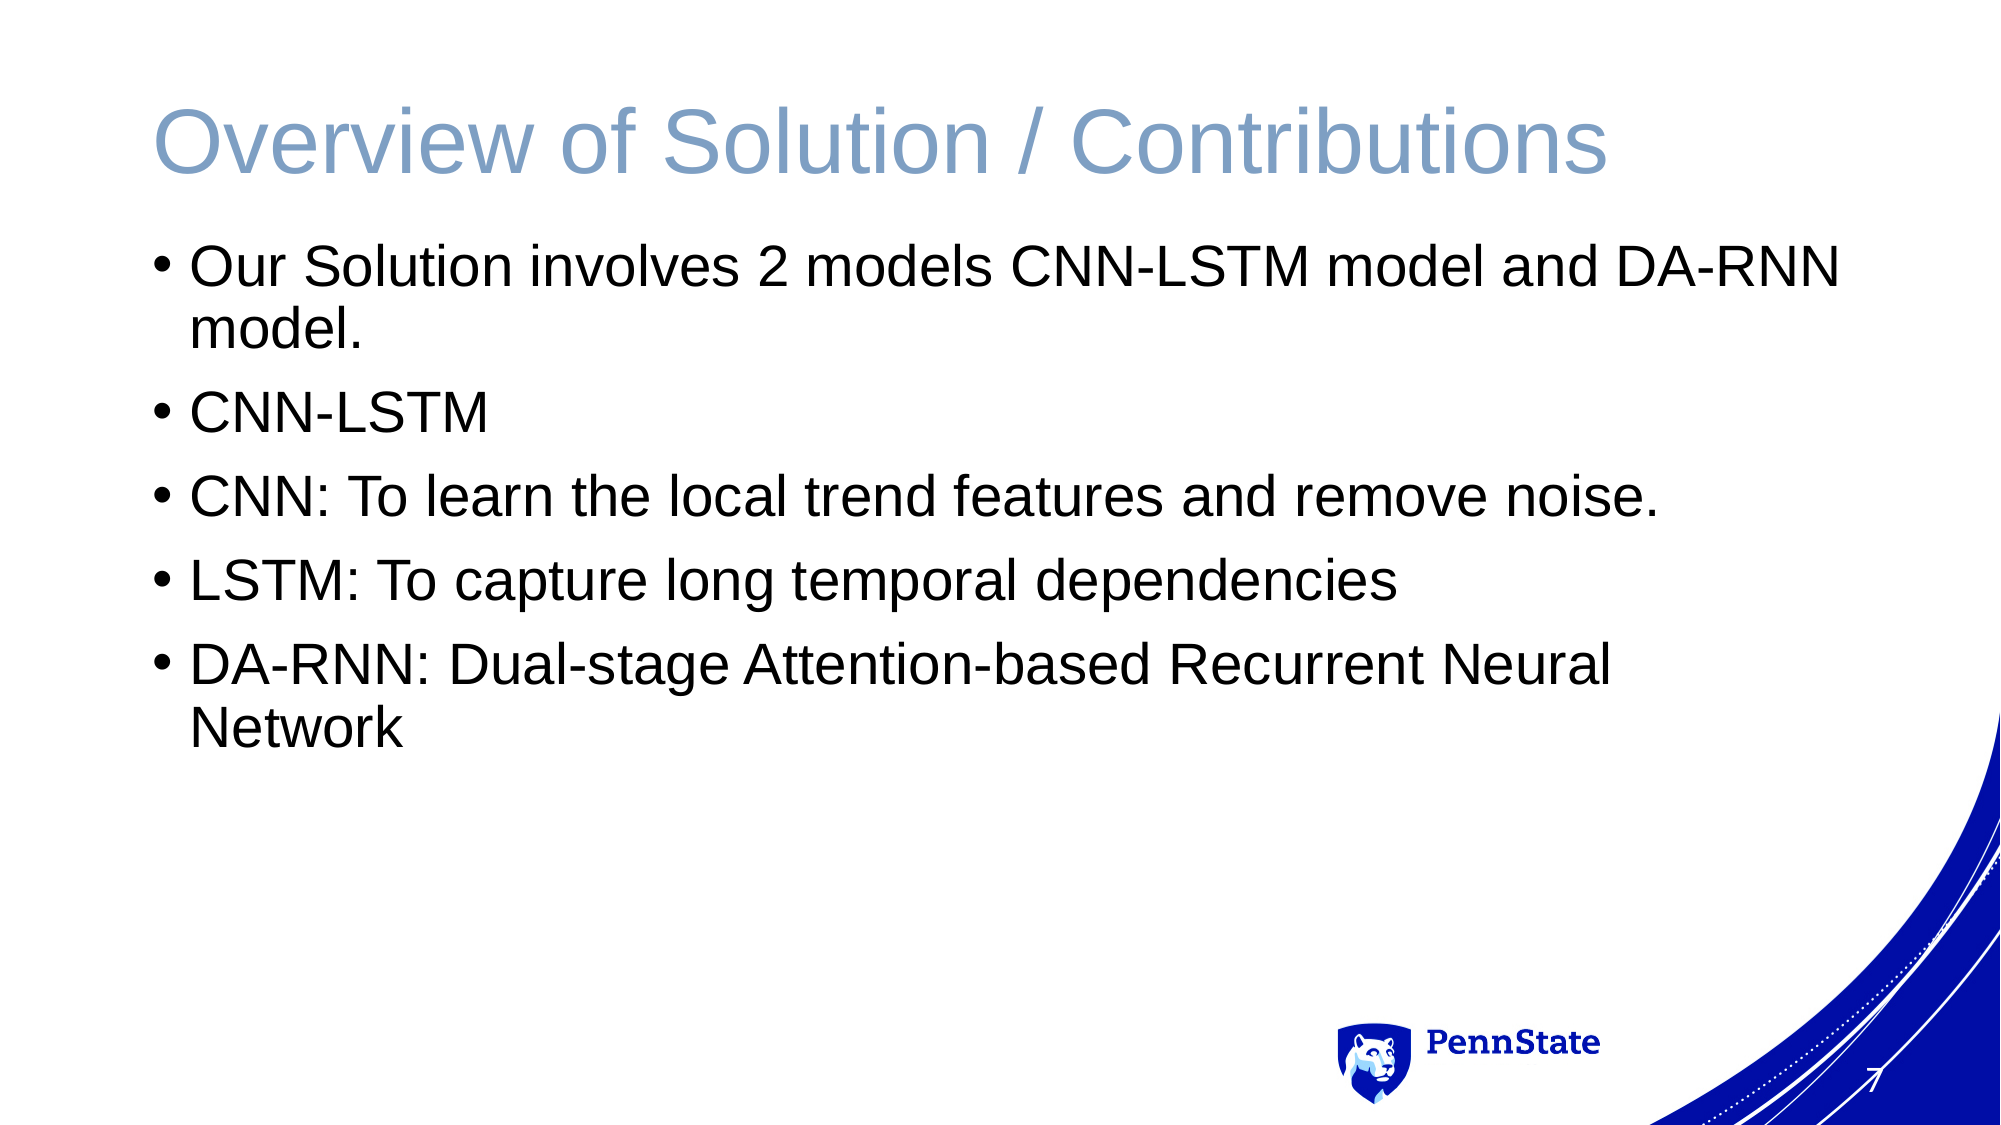

# Overview of Solution / Contributions
Our Solution involves 2 models CNN-LSTM model and DA-RNN model.
CNN-LSTM
CNN: To learn the local trend features and remove noise.
LSTM: To capture long temporal dependencies
DA-RNN: Dual-stage Attention-based Recurrent Neural Network